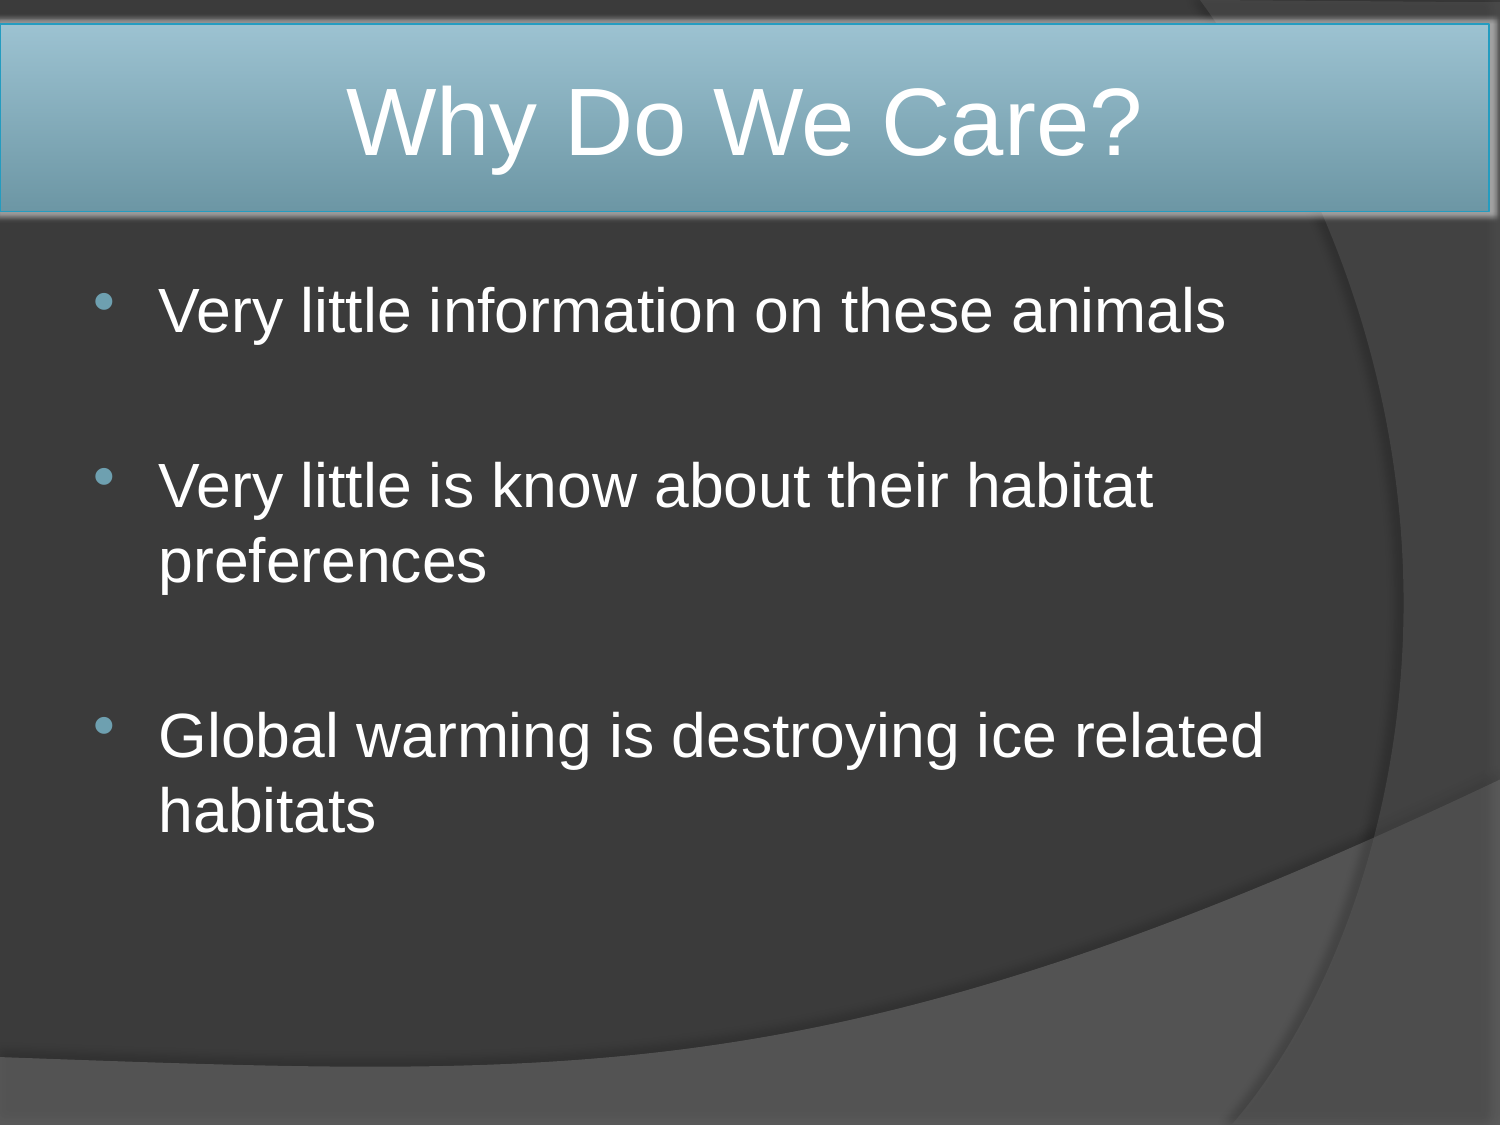

Why Do We Care?
Very little information on these animals

Very little is know about their habitat preferences

Global warming is destroying ice related habitats